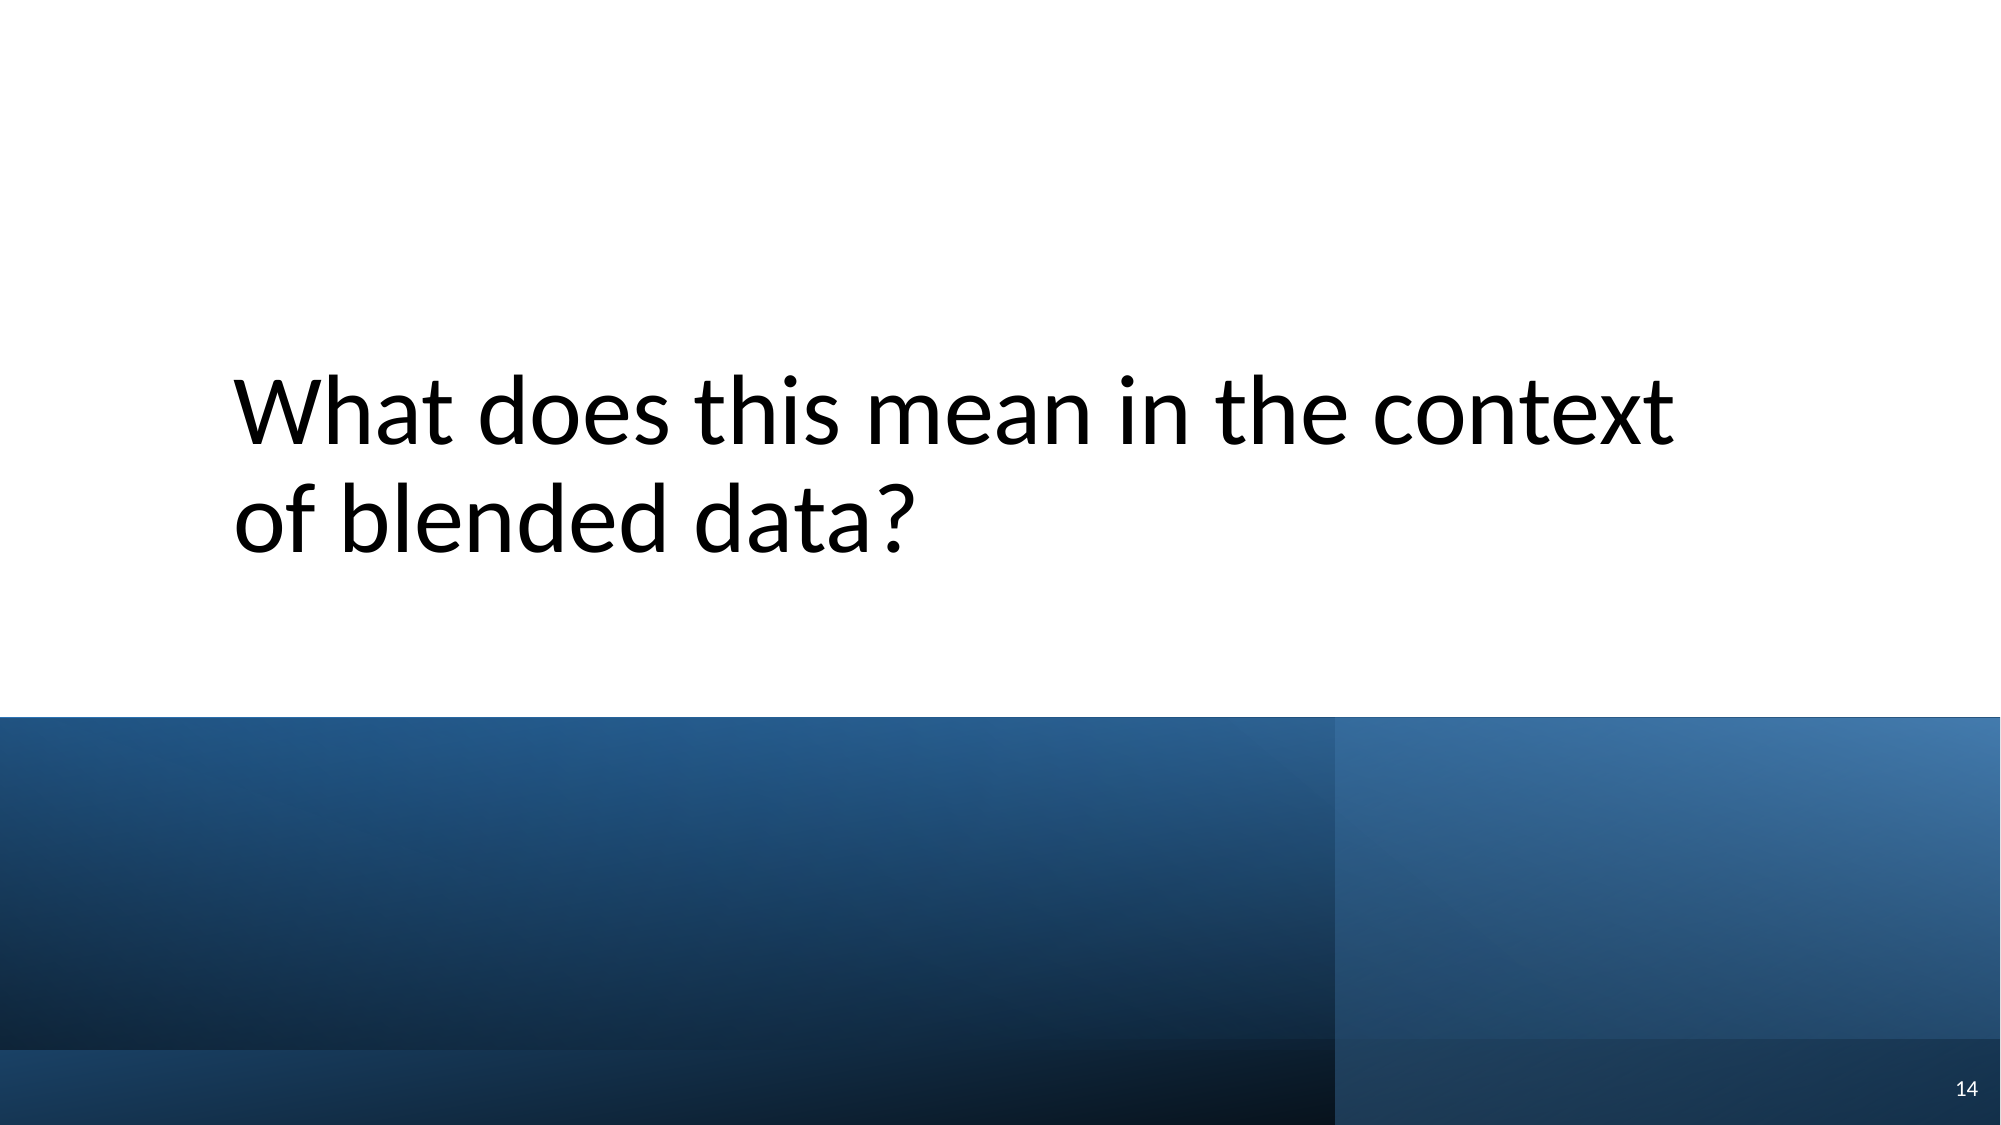

# What does this mean in the context of blended data?

14